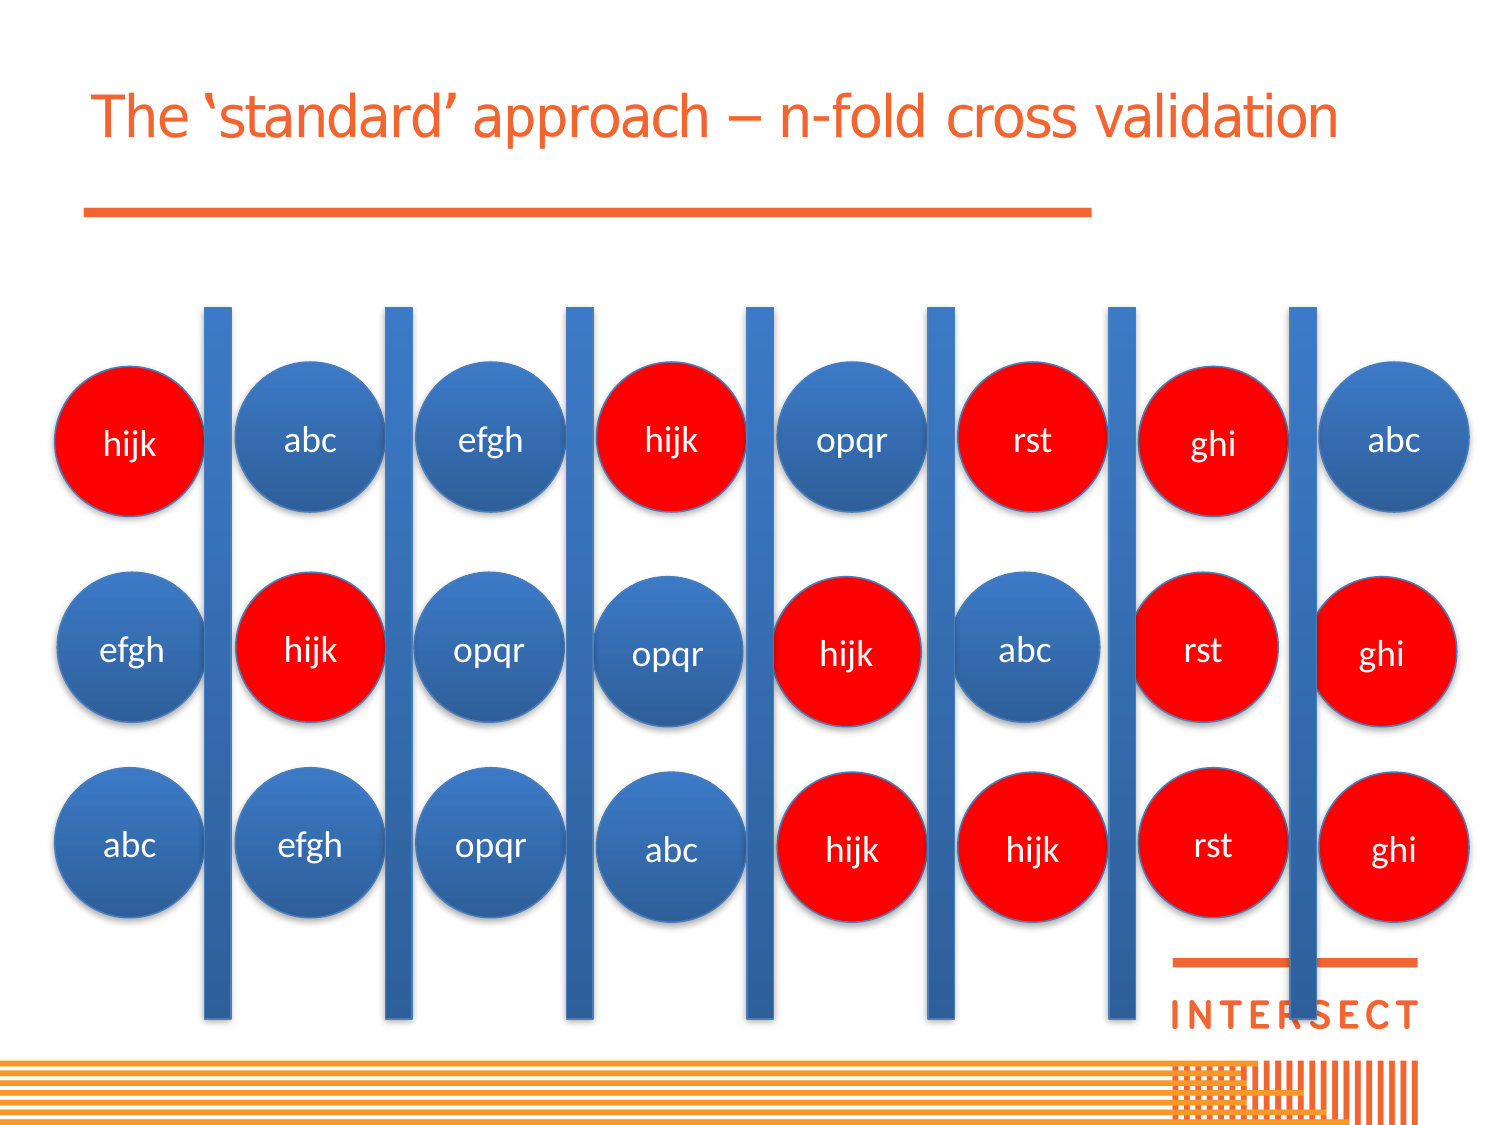

# The ‘standard’ approach – n-fold cross validation

abc
efgh
hijk
opqr
rst
abc
hijk
ghi
efgh
hijk
opqr
abc
rst
opqr
hijk
ghi
abc
efgh
opqr
rst
abc
hijk
hijk
ghi